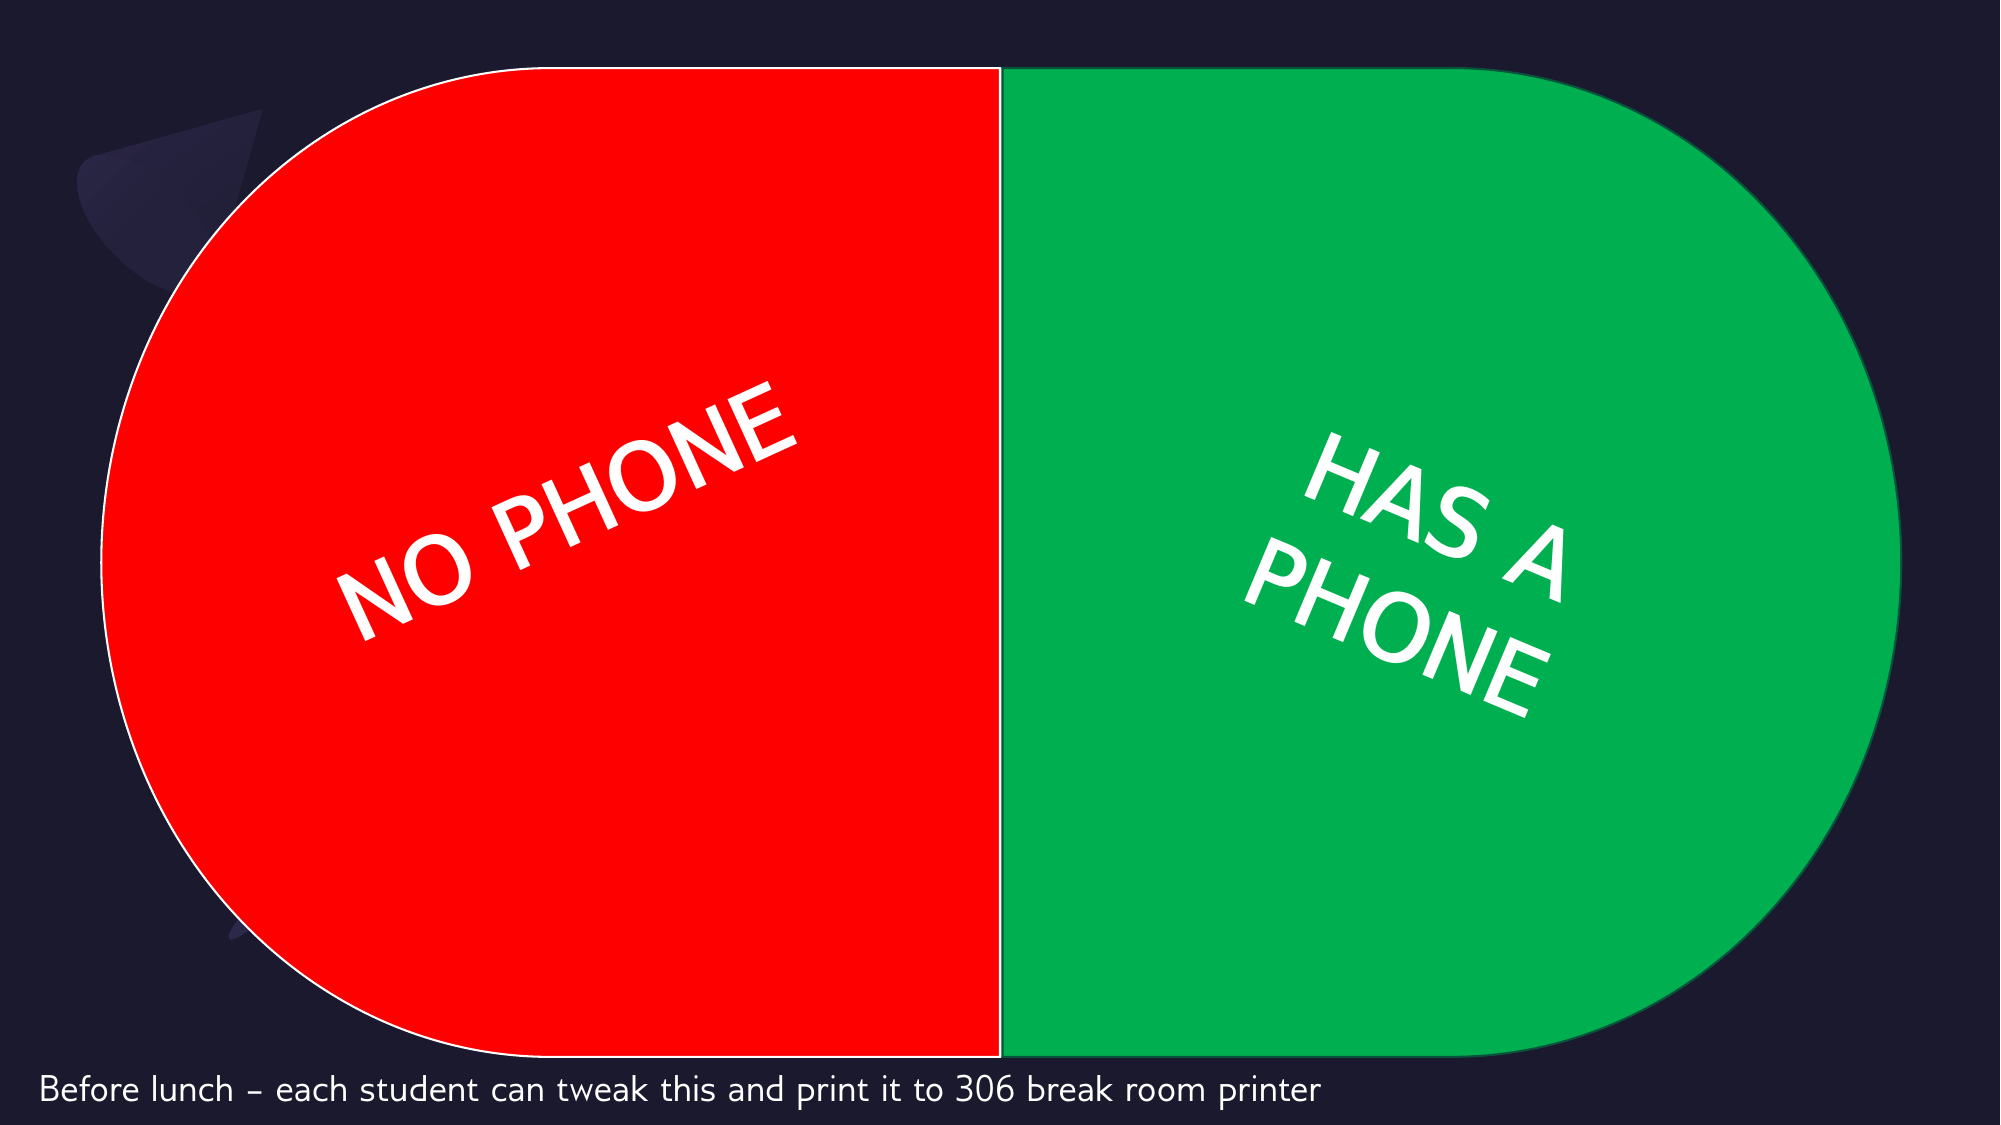

NO PHONE
HAS A PHONE
Before lunch – each student can tweak this and print it to 306 break room printer